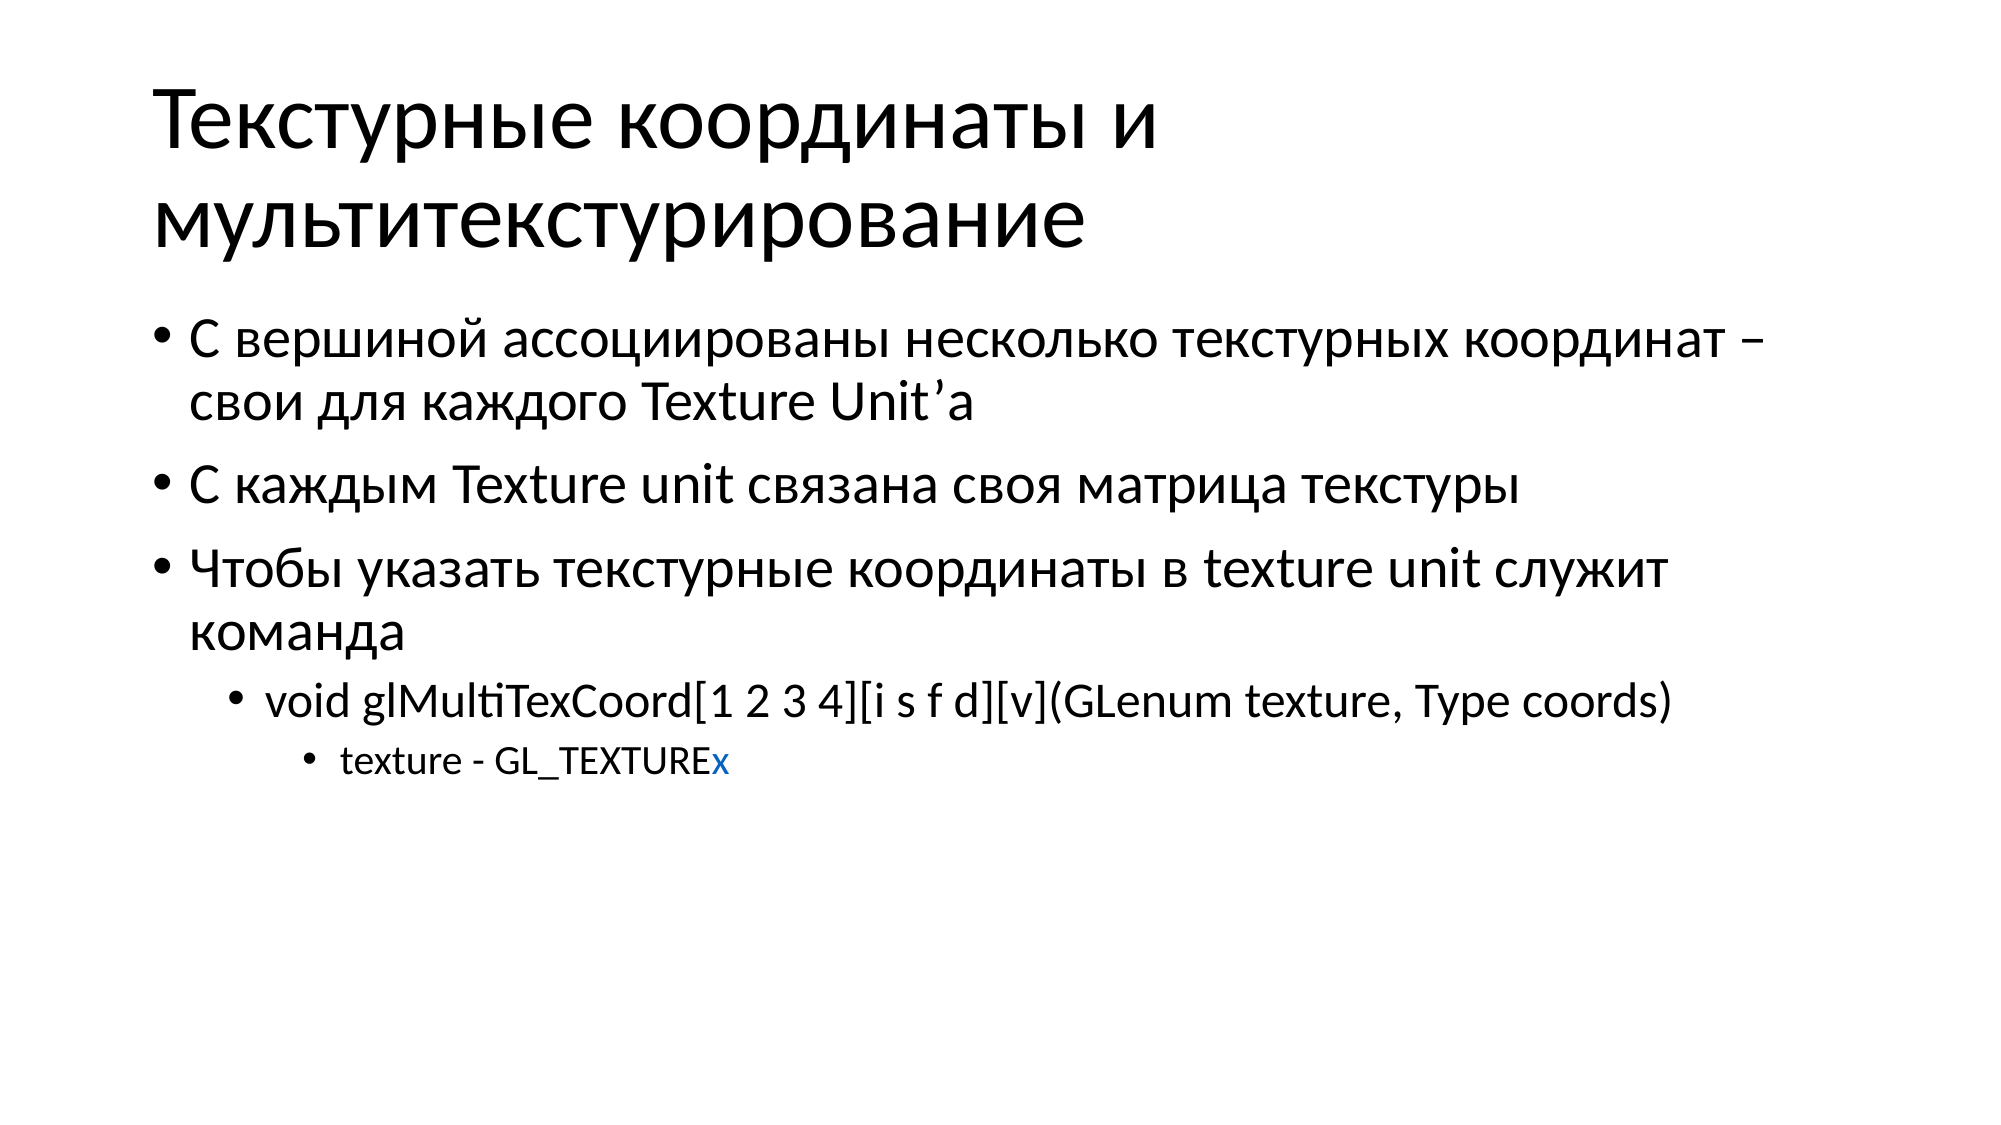

# Текстурные координаты и мультитекстурирование
С вершиной ассоциированы несколько текстурных координат – свои для каждого Texture Unit’а
С каждым Texture unit связана своя матрица текстуры
Чтобы указать текстурные координаты в texture unit служит команда
void glMultiTexCoord[1 2 3 4][i s f d][v](GLenum texture, Type coords)
texture - GL_TEXTUREx